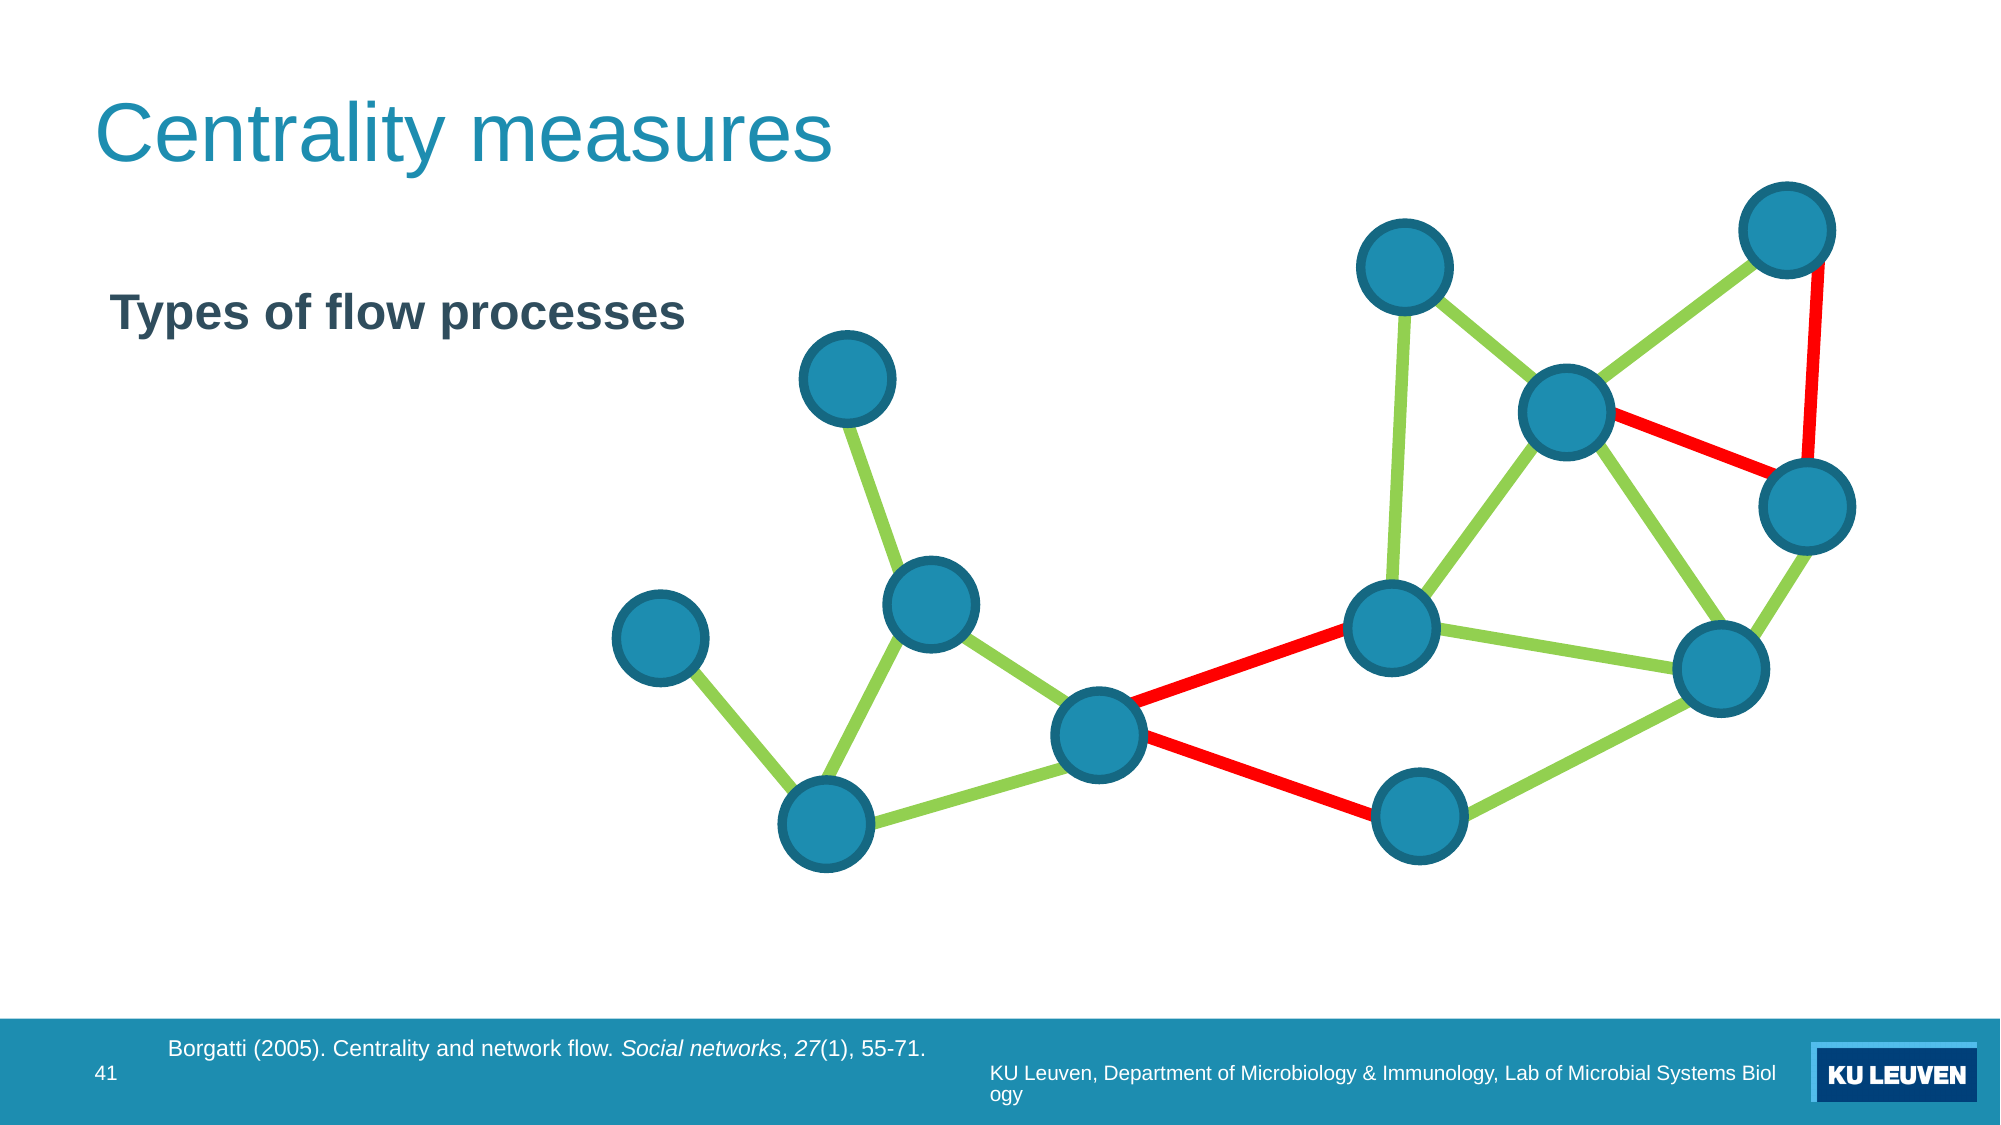

# Centrality measures

Types of flow processes

41
KU Leuven, Department of Microbiology & Immunology, Lab of Microbial Systems Biology
Borgatti (2005). Centrality and network flow. Social networks, 27(1), 55-71.